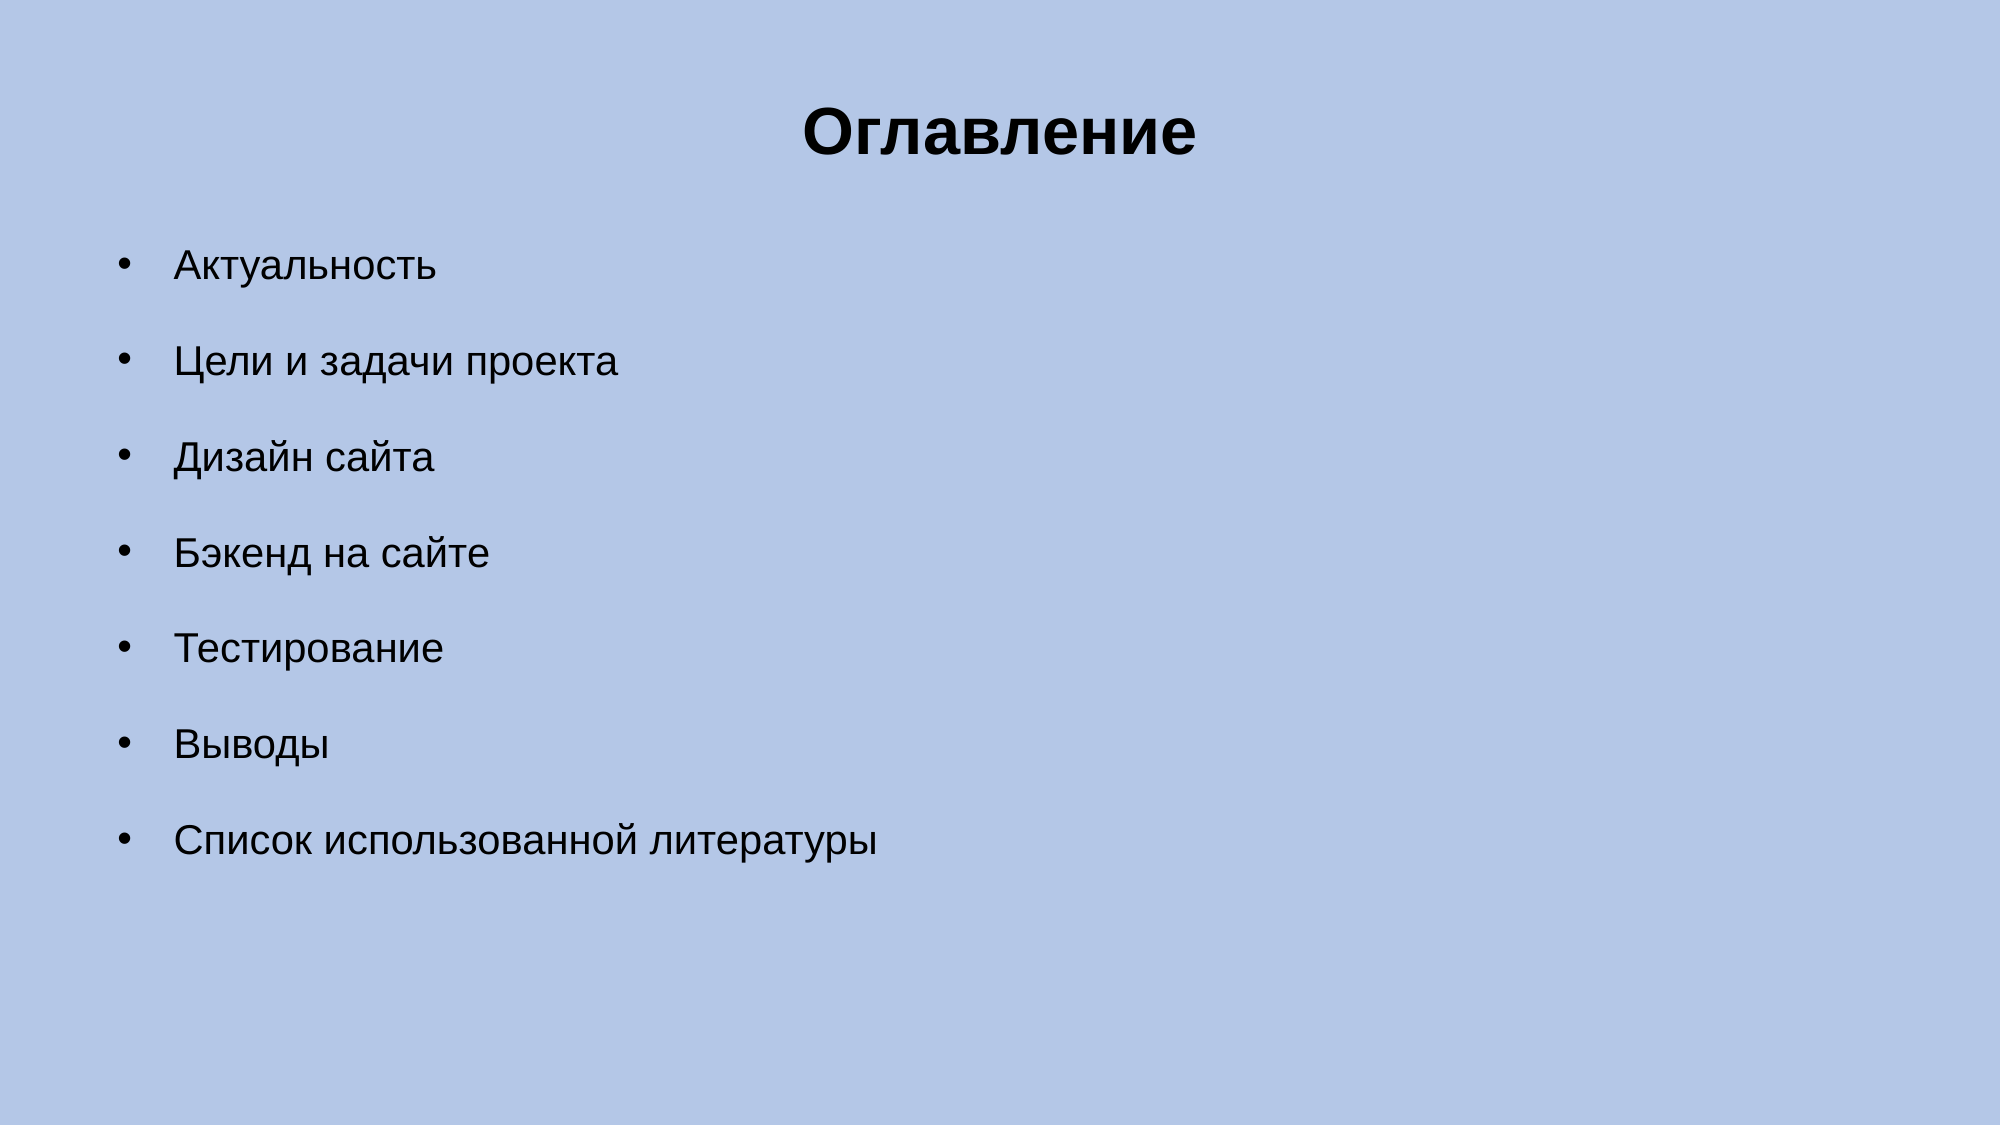

# Оглавление
Актуальность
Цели и задачи проекта
Дизайн сайта
Бэкенд на сайте
Тестирование
Выводы
Список использованной литературы